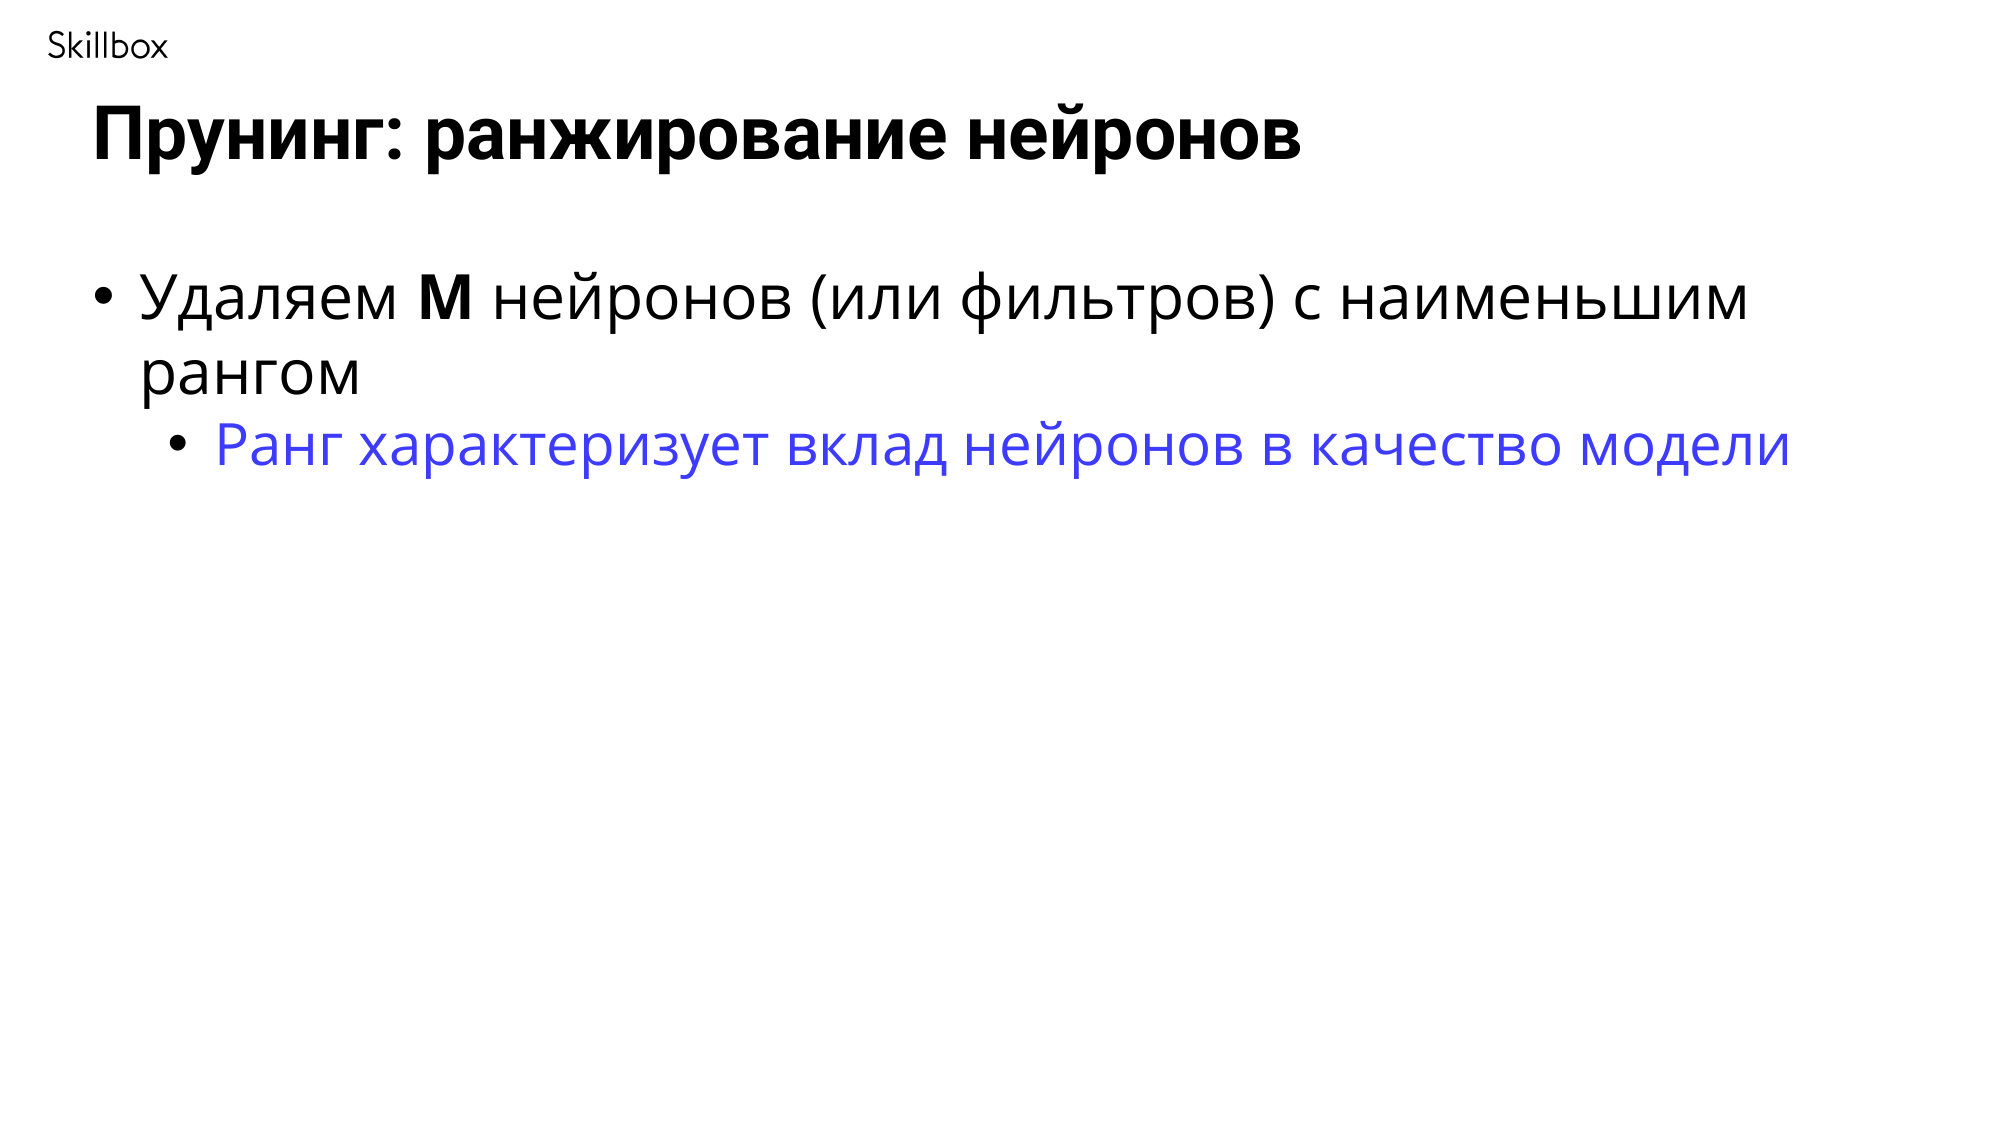

Прунинг: ранжирование нейронов
Удаляем M нейронов (или фильтров) с наименьшим рангом
Ранг характеризует вклад нейронов в качество модели